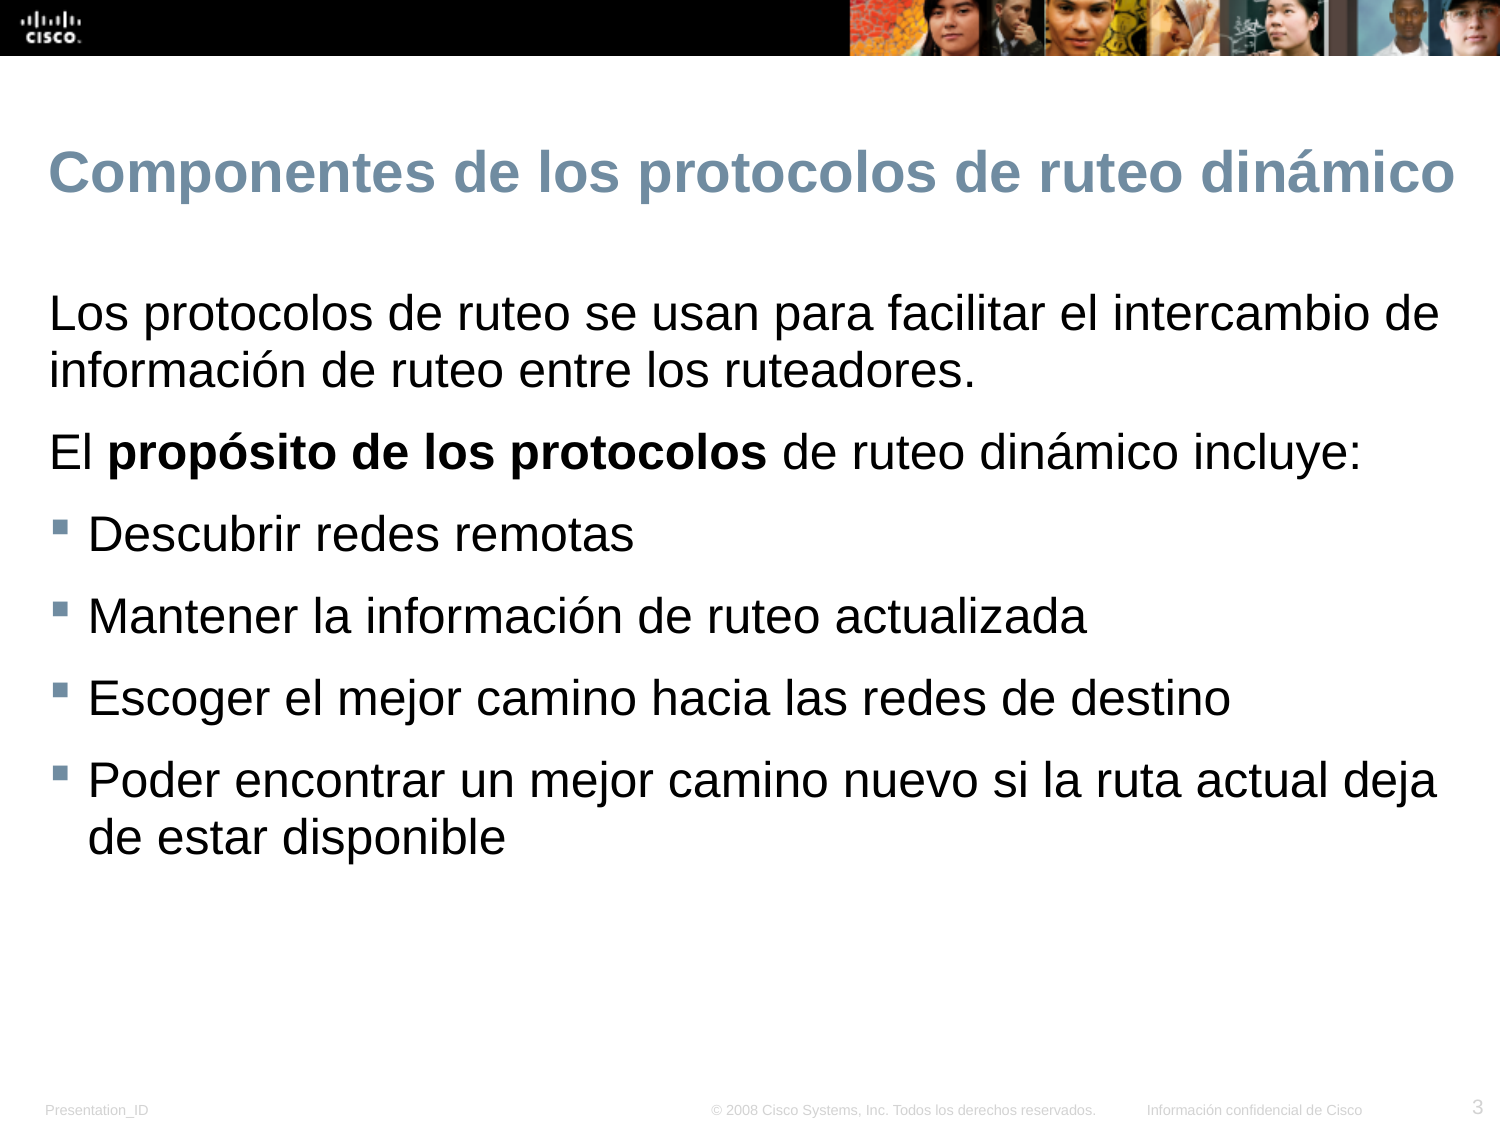

# Componentes de los protocolos de ruteo dinámico
Los protocolos de ruteo se usan para facilitar el intercambio de información de ruteo entre los ruteadores.
El propósito de los protocolos de ruteo dinámico incluye:
Descubrir redes remotas
Mantener la información de ruteo actualizada
Escoger el mejor camino hacia las redes de destino
Poder encontrar un mejor camino nuevo si la ruta actual deja de estar disponible